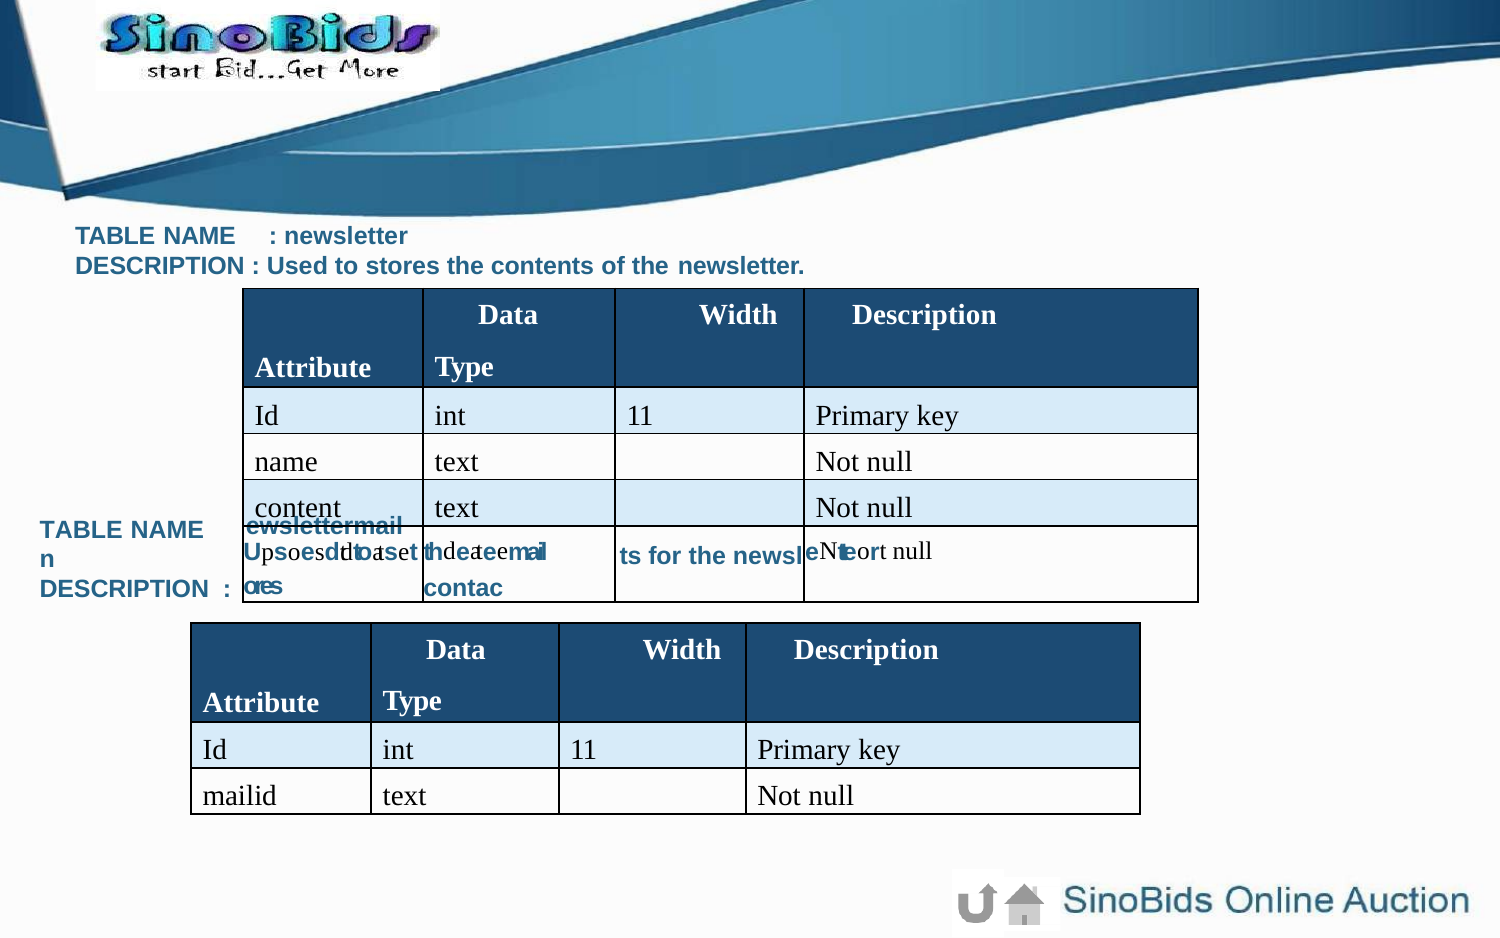

TABLE NAME	: newsletter
DESCRIPTION : Used to stores the contents of the newsletter.
| Attribute | Data Type | Width | Description |
| --- | --- | --- | --- |
| Id | int | 11 | Primary key |
| name | text |  | Not null |
| content | text |  | Not null |
| ewslettermail Upsoesdtdtoatsetores | thdeateemail contac | ts for the newsl | eNtteort null |
TABLE NAME	n  DESCRIPTION :
| Attribute | Data Type | Width | Description |
| --- | --- | --- | --- |
| Id | int | 11 | Primary key |
| mailid | text |  | Not null |